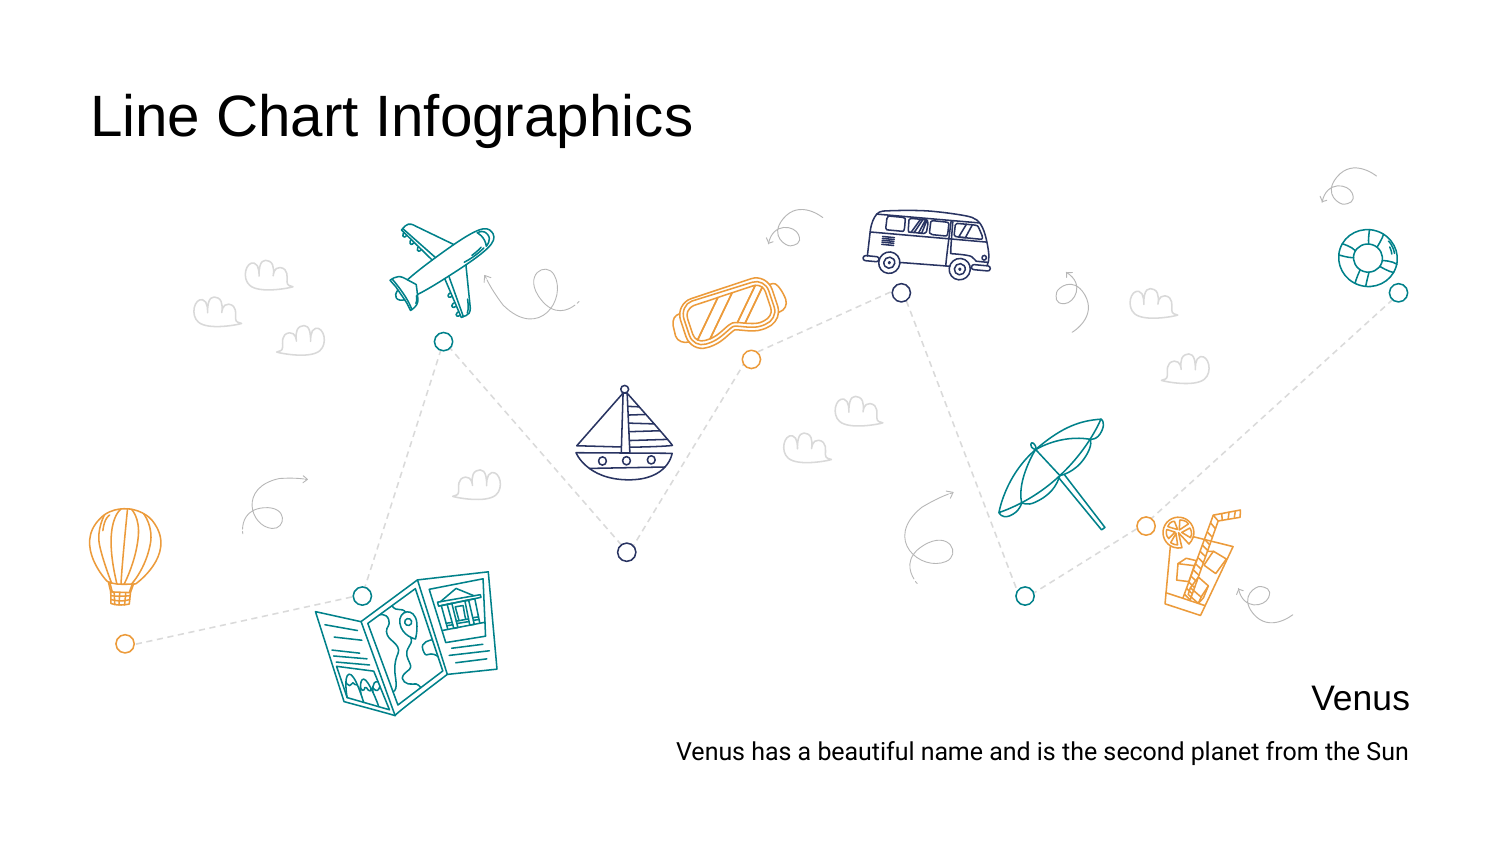

# Line Chart Infographics

Venus
Venus has a beautiful name and is the second planet from the Sun